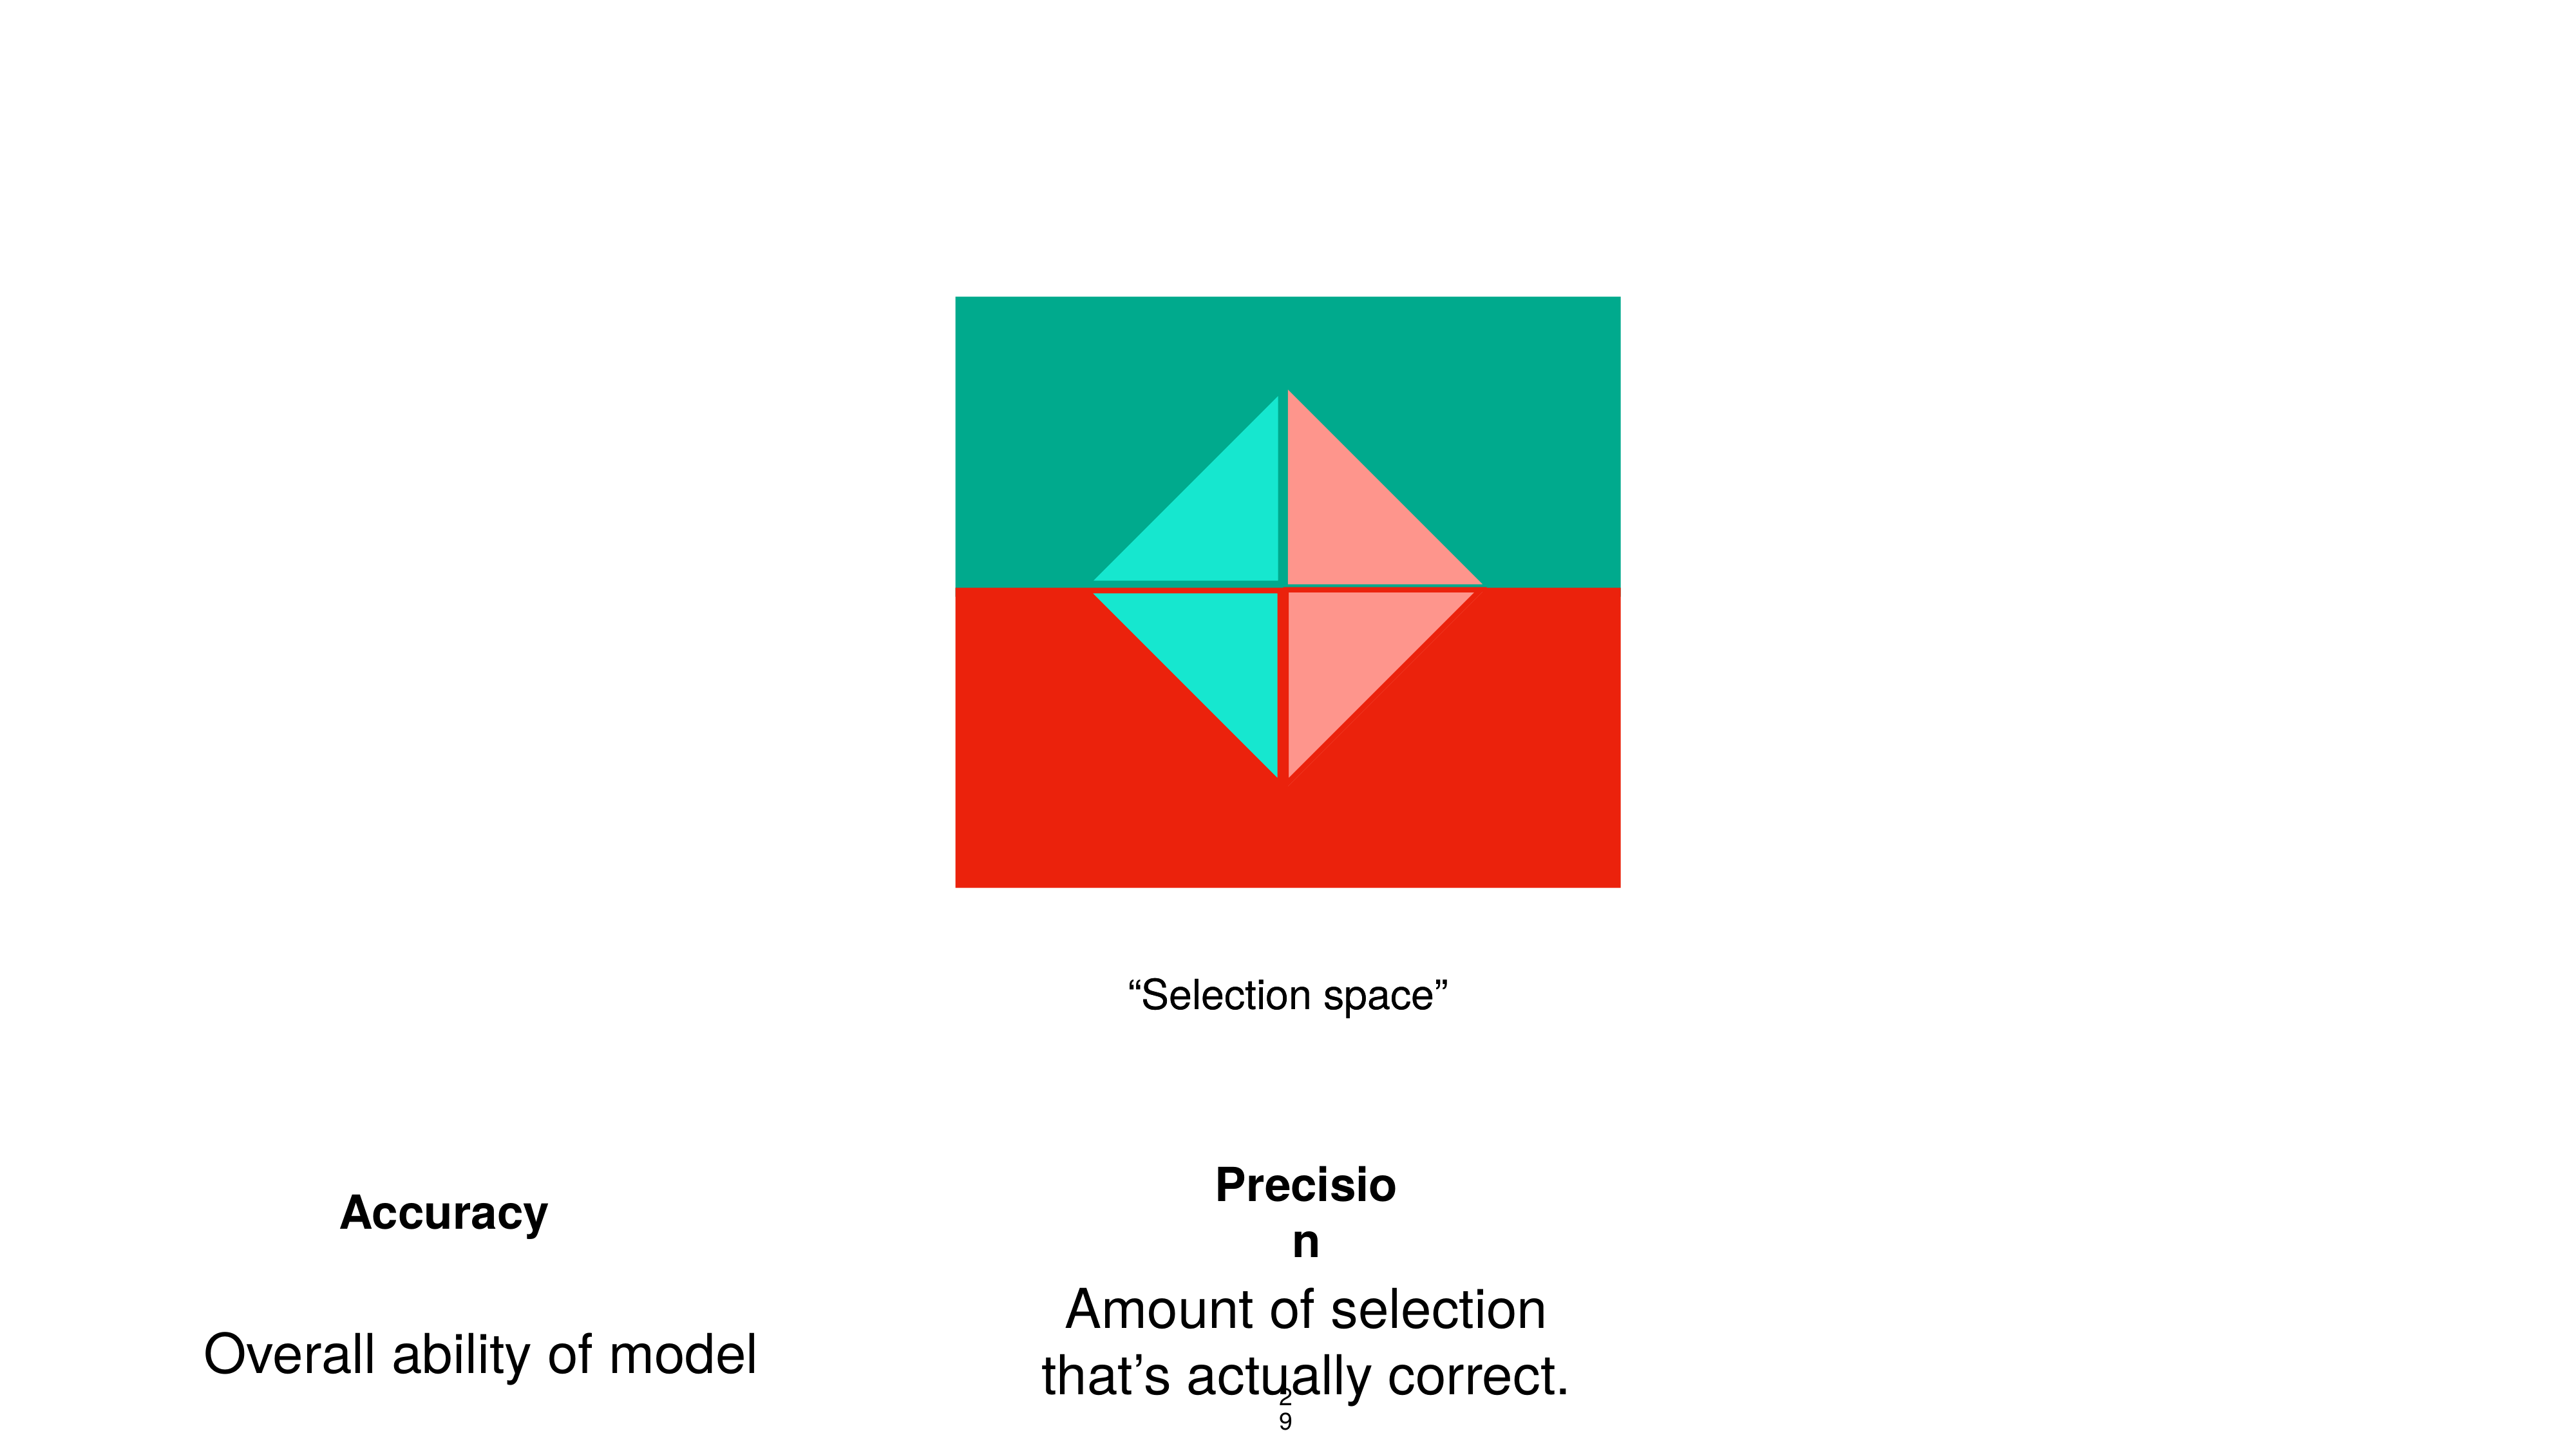

“Selection space”
“Selection space”
Accuracy
Precision
Amount of selection that’s actually correct.
Overall ability of model
29